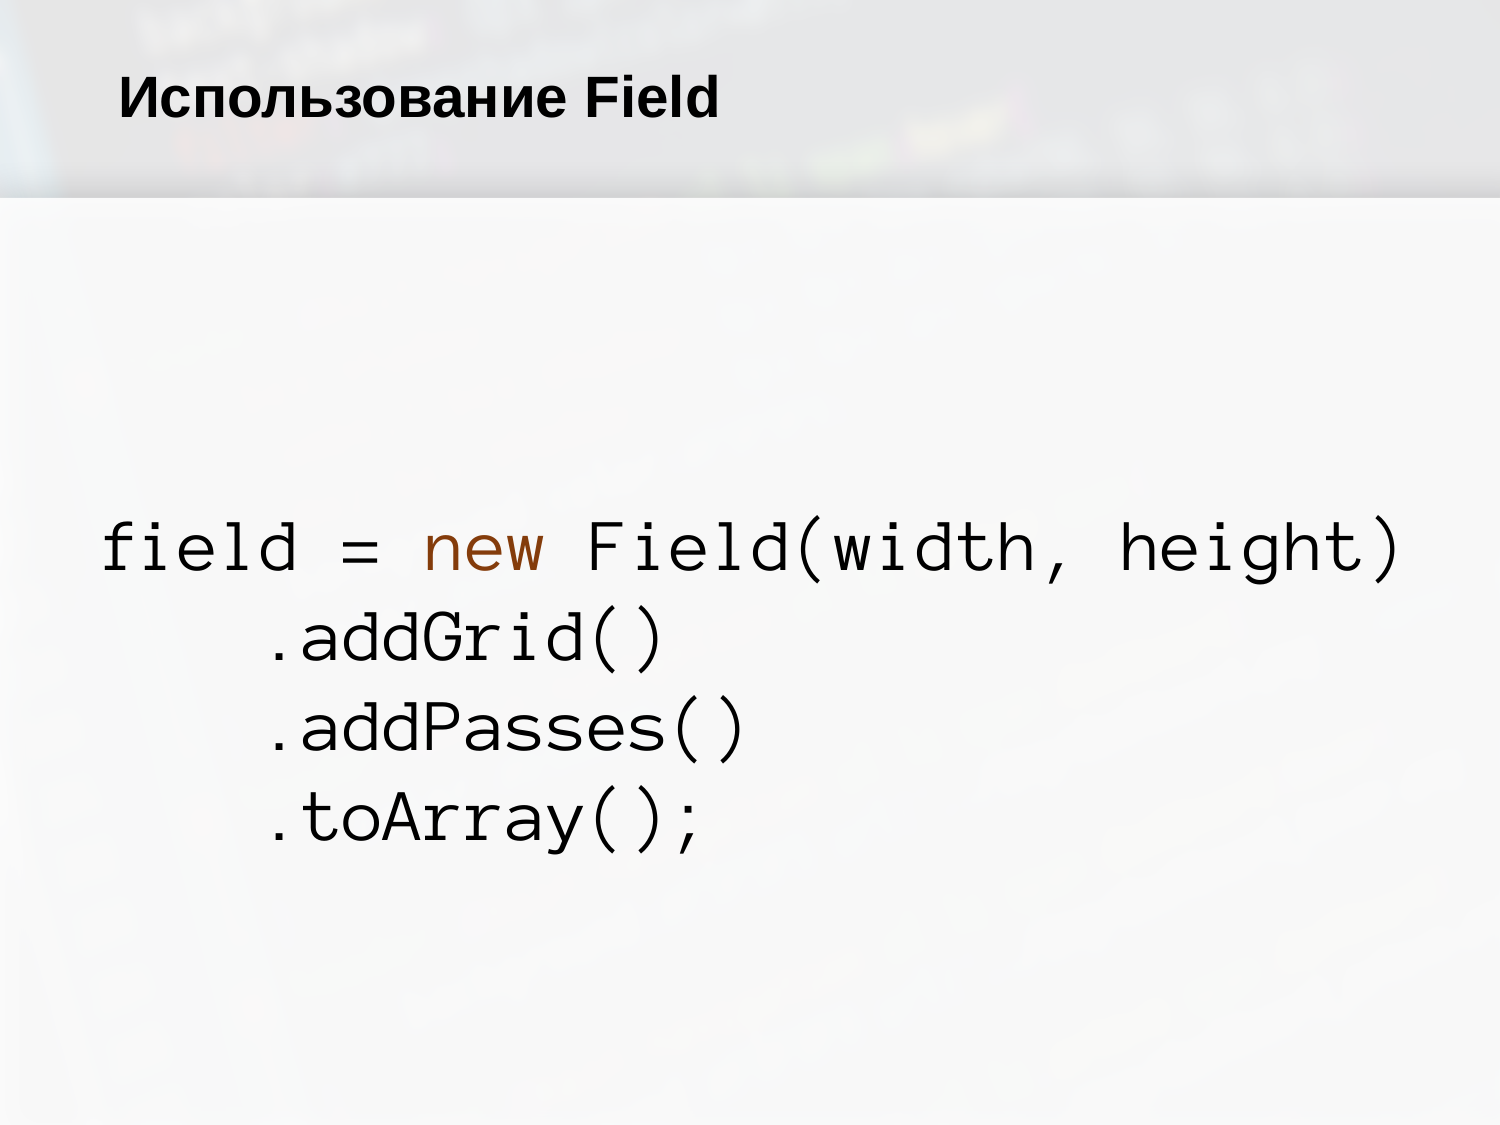

# Использование Field
field = new Field(width, height)
    .addGrid()
    .addPasses()
    .toArray();